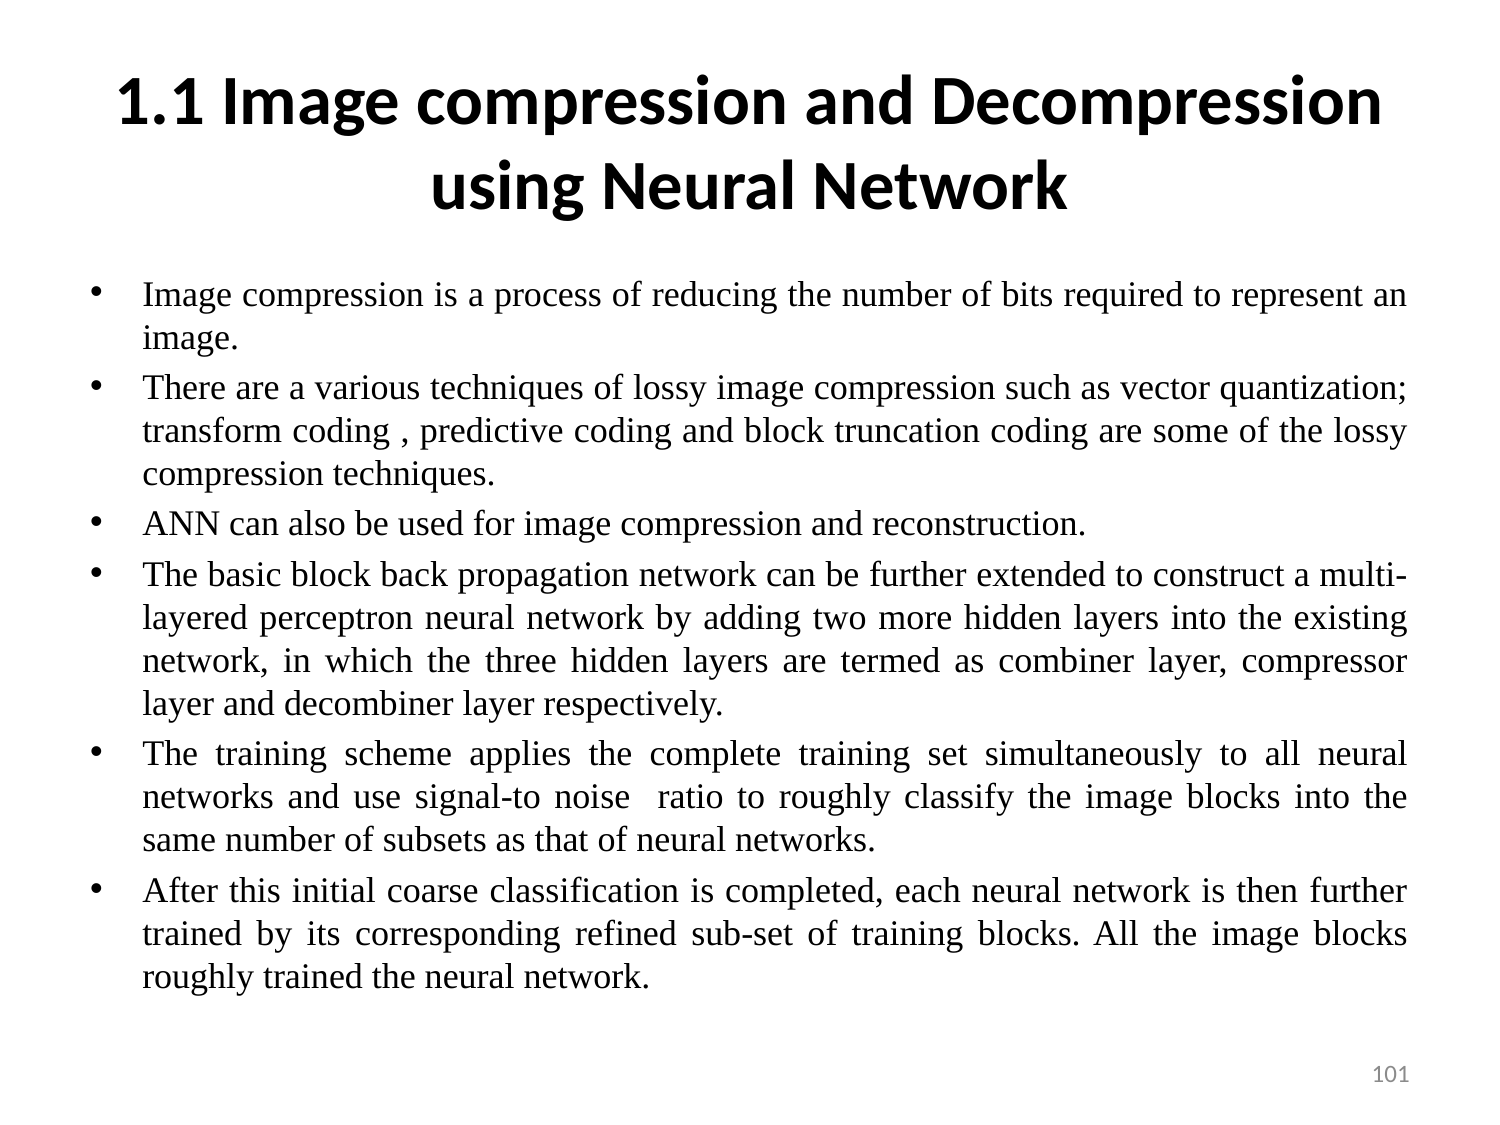

# 1.1 Image compression and Decompression using Neural Network
Image compression is a process of reducing the number of bits required to represent an image.
There are a various techniques of lossy image compression such as vector quantization; transform coding , predictive coding and block truncation coding are some of the lossy compression techniques.
ANN can also be used for image compression and reconstruction.
The basic block back propagation network can be further extended to construct a multi-layered perceptron neural network by adding two more hidden layers into the existing network, in which the three hidden layers are termed as combiner layer, compressor layer and decombiner layer respectively.
The training scheme applies the complete training set simultaneously to all neural networks and use signal-to noise  ratio to roughly classify the image blocks into the same number of subsets as that of neural networks.
After this initial coarse classification is completed, each neural network is then further trained by its corresponding refined sub-set of training blocks. All the image blocks roughly trained the neural network.
101